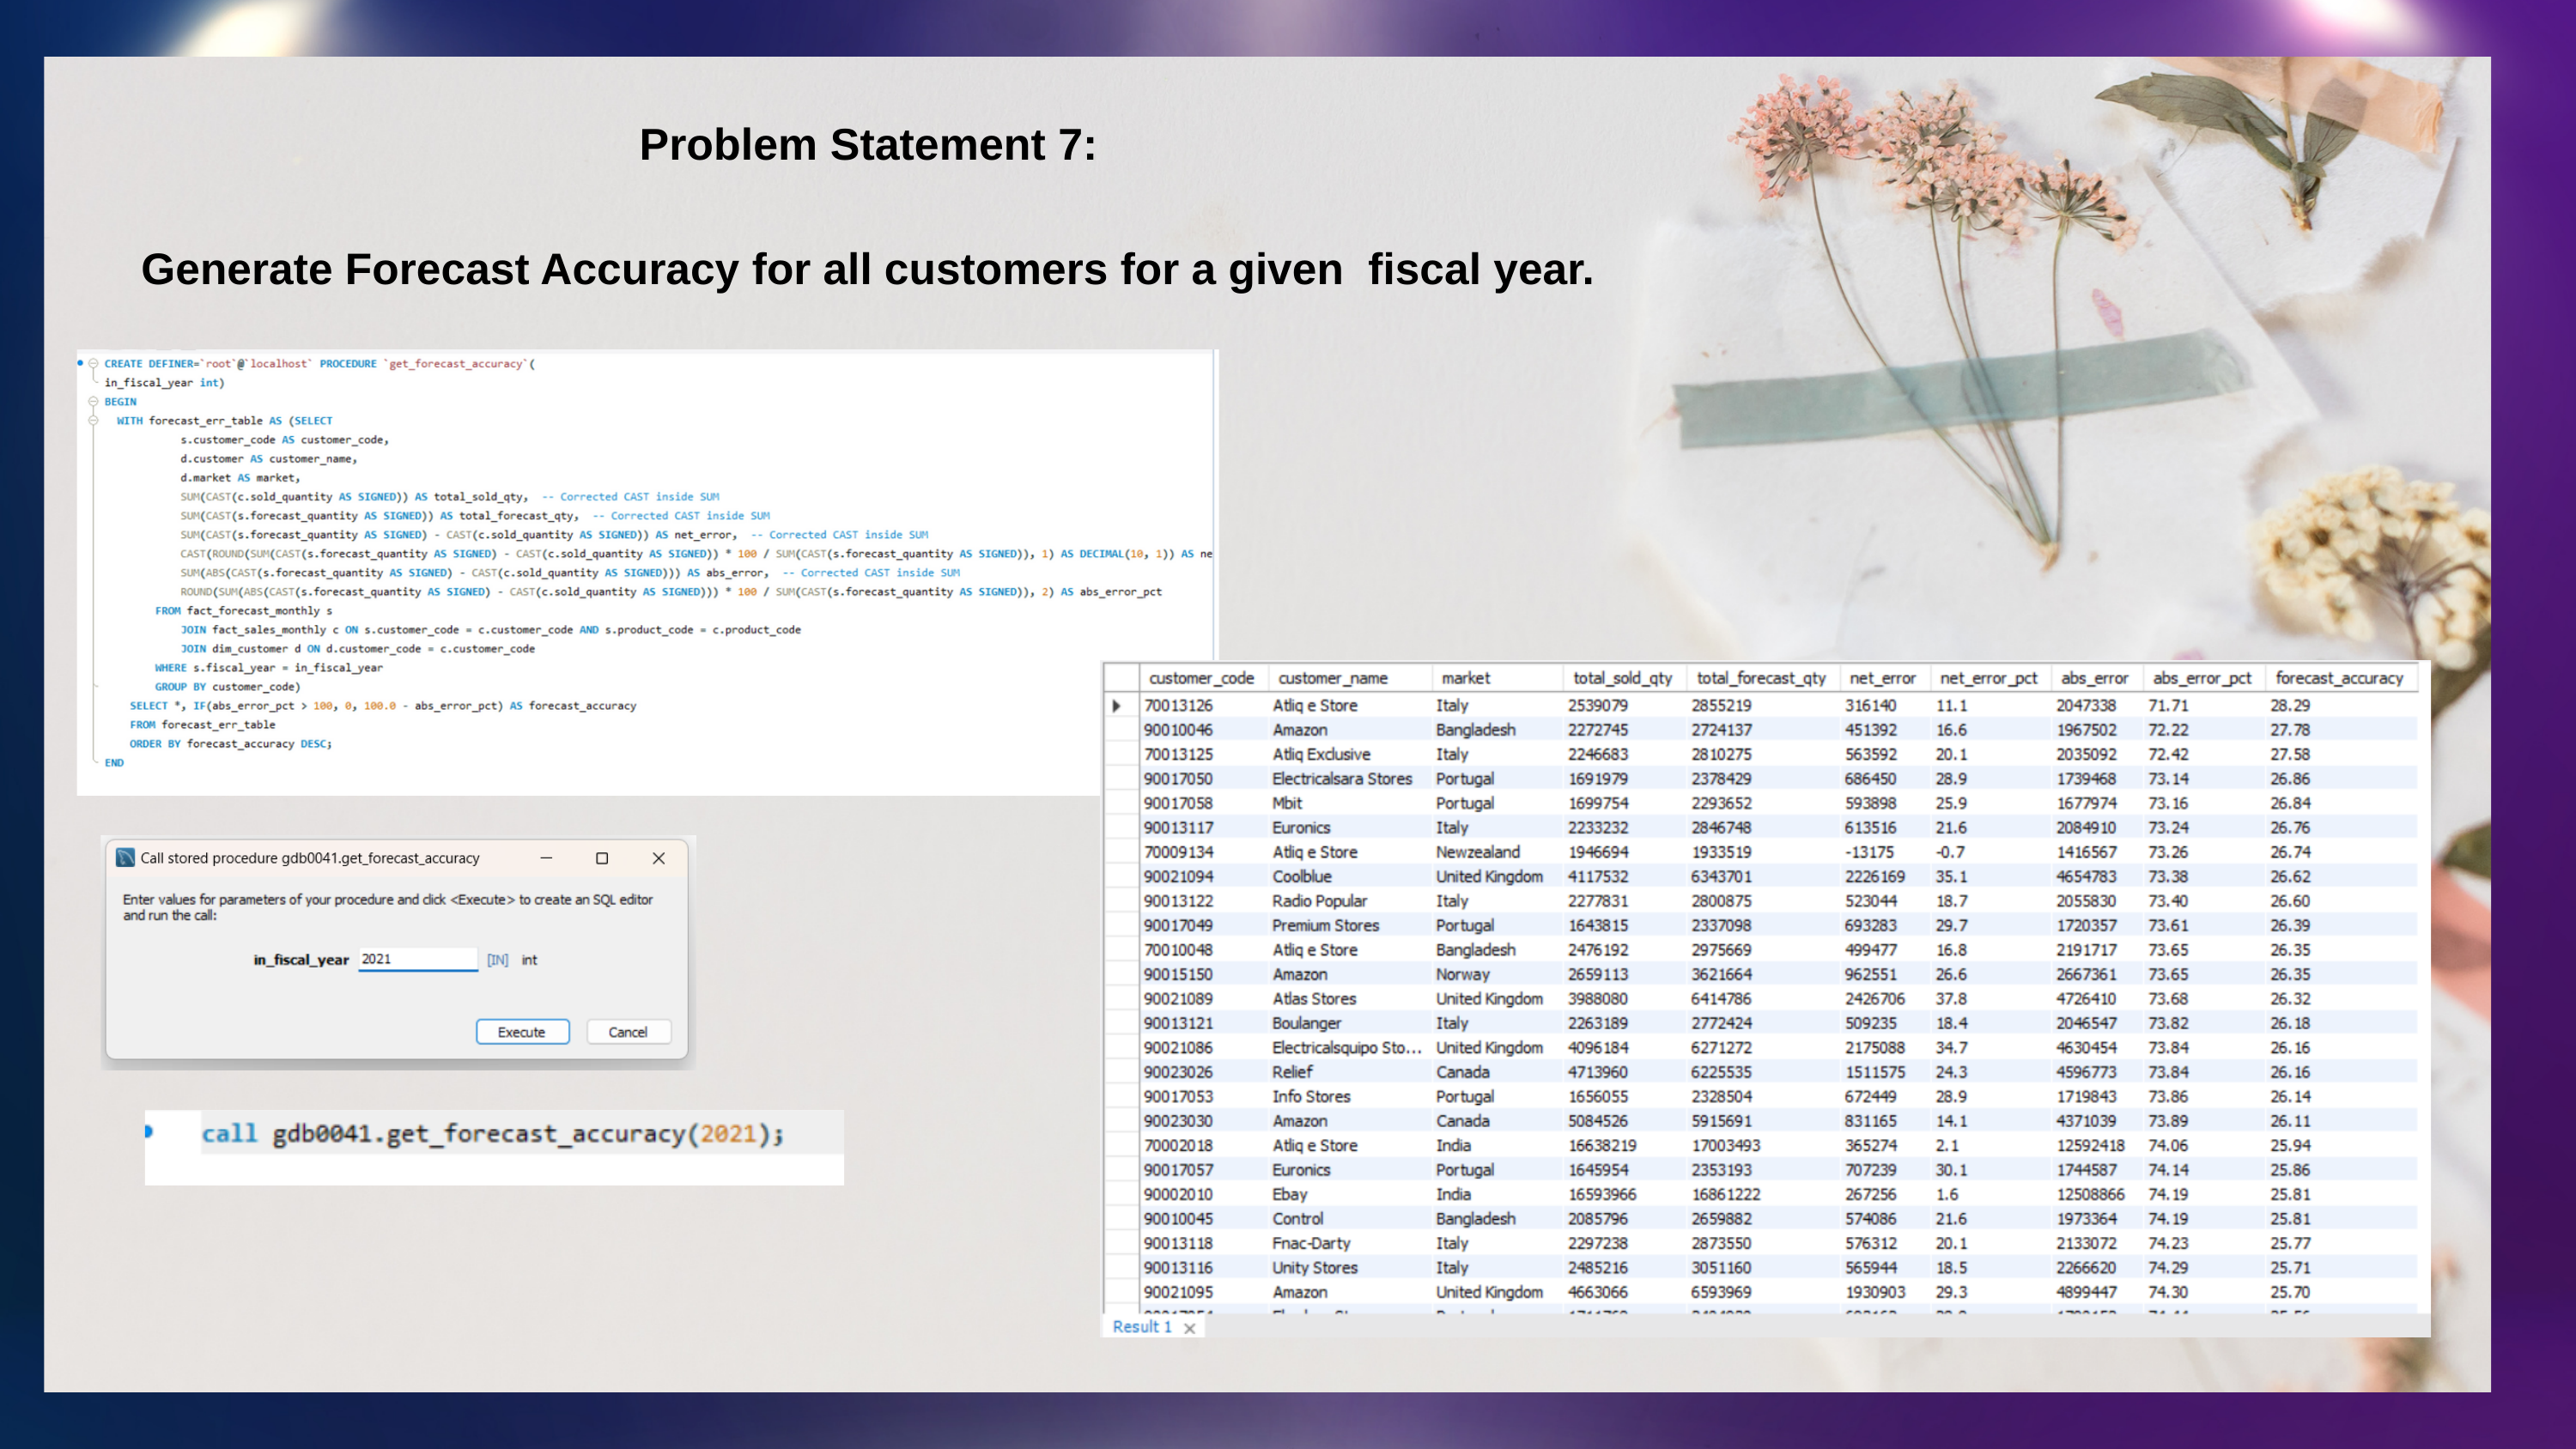

Problem Statement 7:

Generate Forecast Accuracy for all customers for a given  fiscal year.